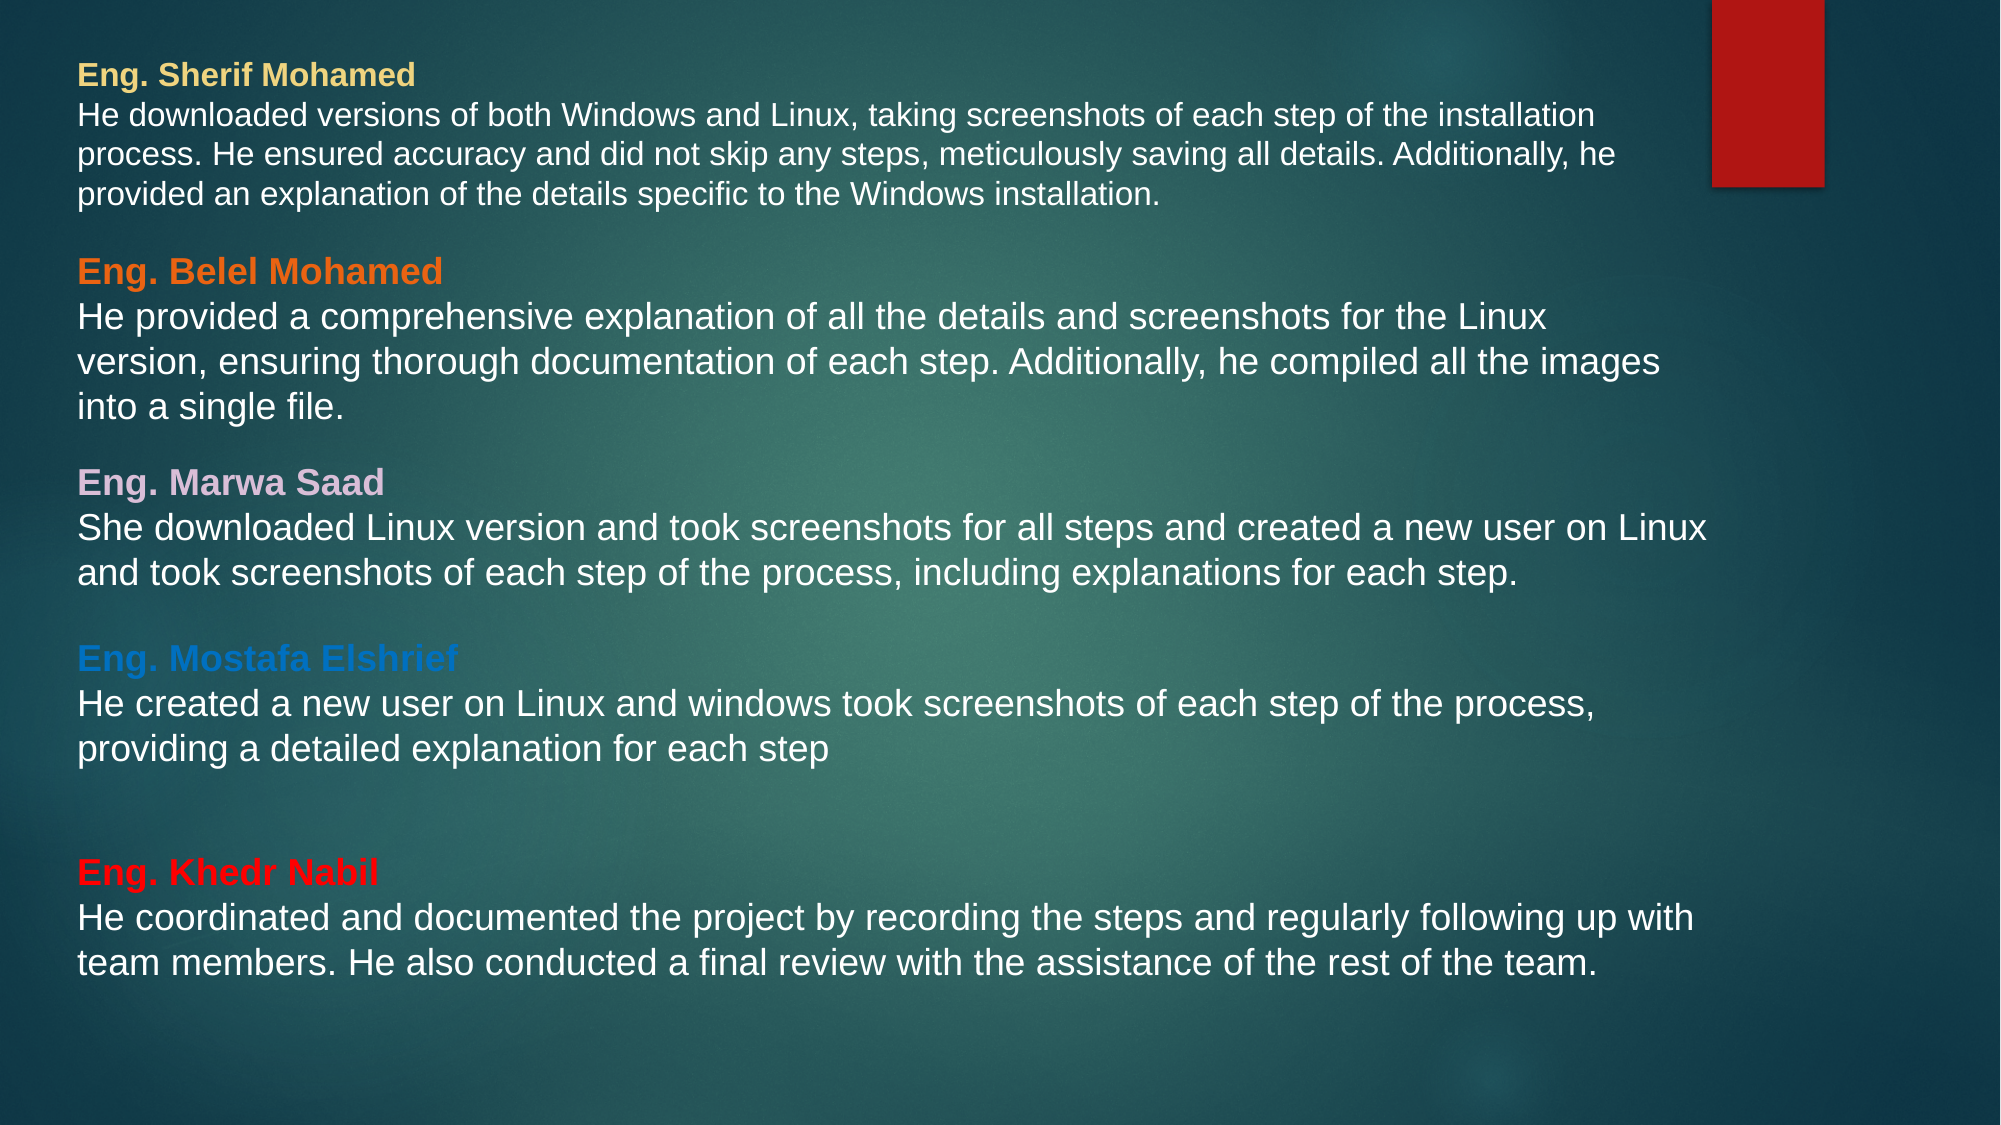

Eng. Sherif Mohamed
He downloaded versions of both Windows and Linux, taking screenshots of each step of the installation process. He ensured accuracy and did not skip any steps, meticulously saving all details. Additionally, he provided an explanation of the details specific to the Windows installation.
Eng. Belel Mohamed
He provided a comprehensive explanation of all the details and screenshots for the Linux version, ensuring thorough documentation of each step. Additionally, he compiled all the images into a single file.
Eng. Marwa Saad
She downloaded Linux version and took screenshots for all steps and created a new user on Linux and took screenshots of each step of the process, including explanations for each step.
Eng. Mostafa Elshrief
He created a new user on Linux and windows took screenshots of each step of the process, providing a detailed explanation for each step
Eng. Khedr Nabil
He coordinated and documented the project by recording the steps and regularly following up with team members. He also conducted a final review with the assistance of the rest of the team.